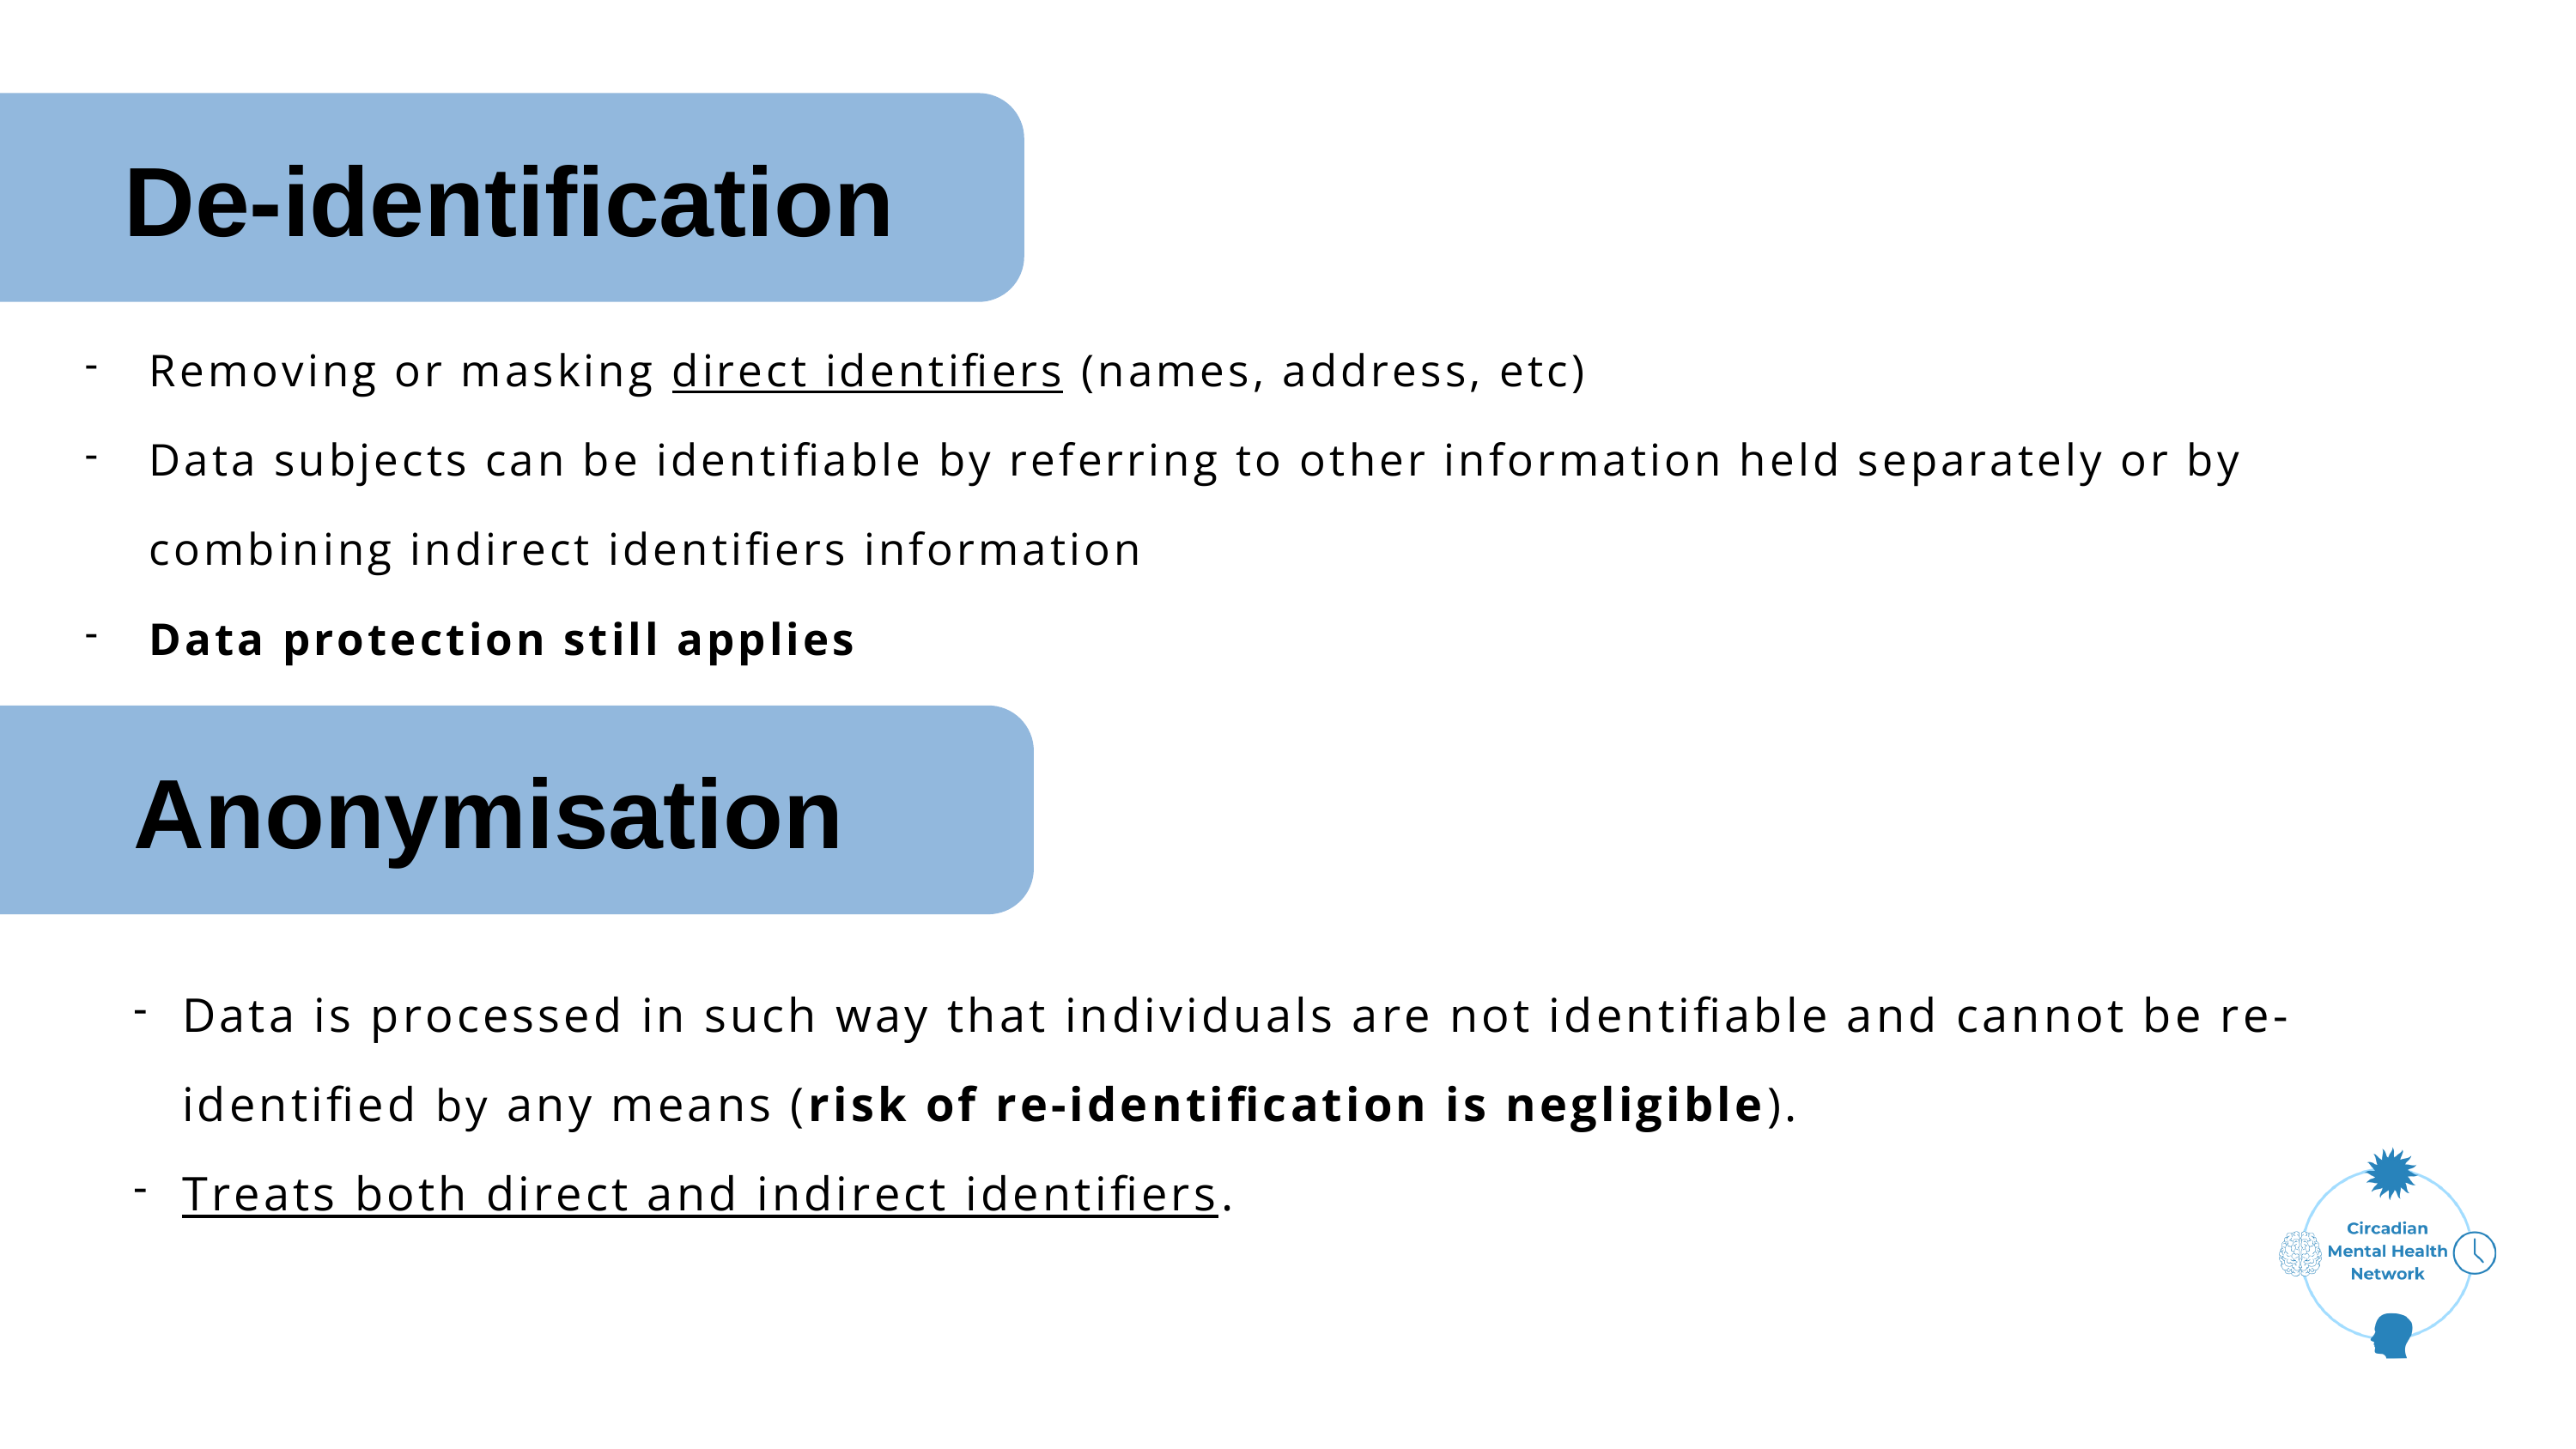

De-identification
Removing or masking direct identifiers (names, address, etc)​
Data subjects can be identifiable by referring to other information held separately or by combining indirect identifiers information
Data protection still applies

Anonymisation​
Data is processed in such way that individuals are not identifiable and cannot be re-identified by any means (risk of re-identification is negligible).
Treats both direct and indirect identifiers.  ​

 ​